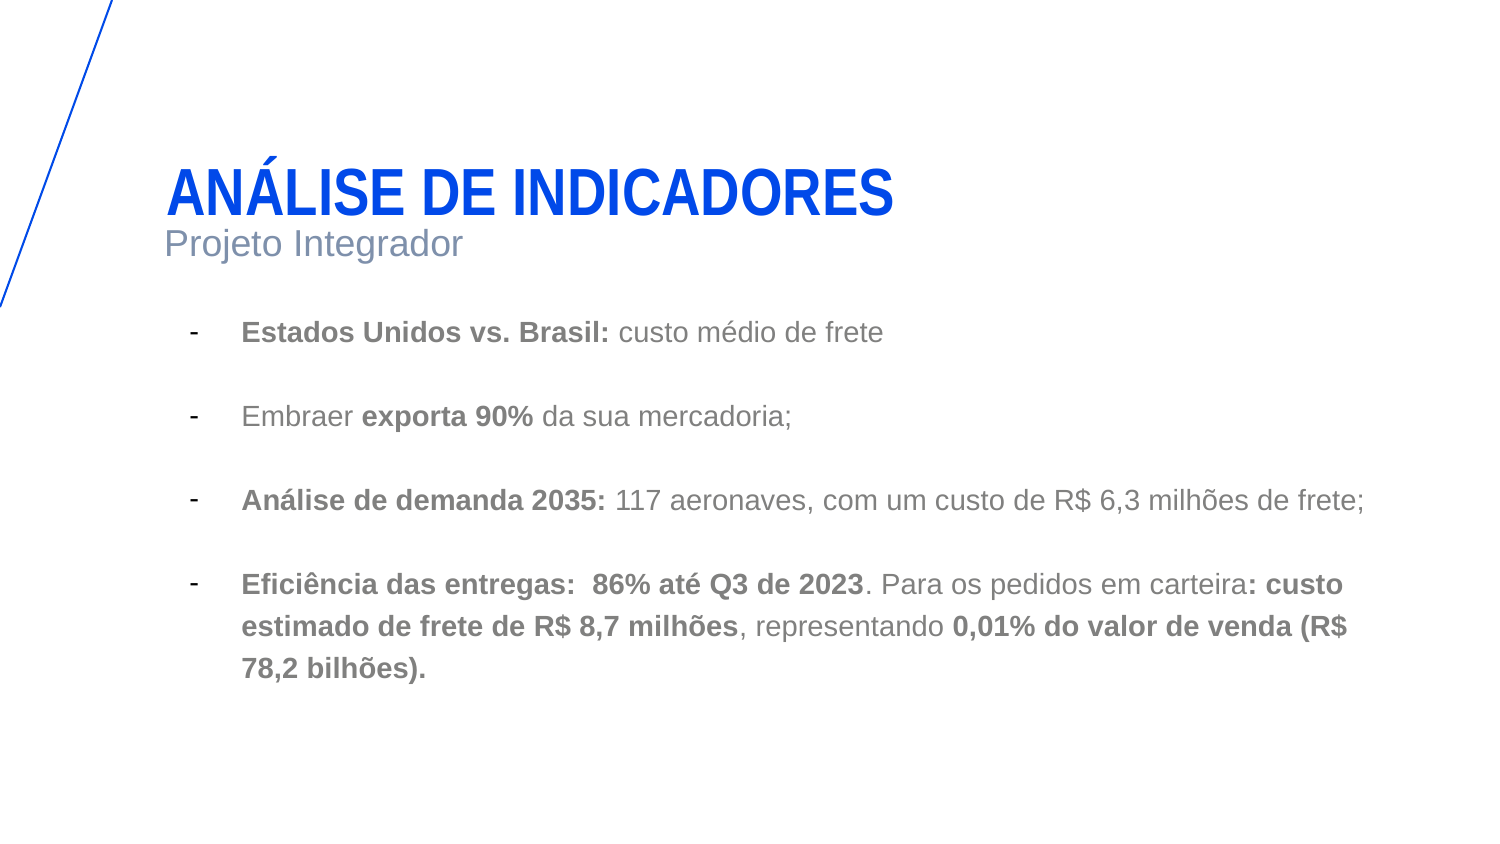

ANÁLISE DE INDICADORES
Projeto Integrador
Estados Unidos vs. Brasil: custo médio de frete

Embraer exporta 90% da sua mercadoria;

Análise de demanda 2035: 117 aeronaves, com um custo de R$ 6,3 milhões de frete;

Eficiência das entregas:  86% até Q3 de 2023. Para os pedidos em carteira: custo estimado de frete de R$ 8,7 milhões, representando 0,01% do valor de venda (R$ 78,2 bilhões).